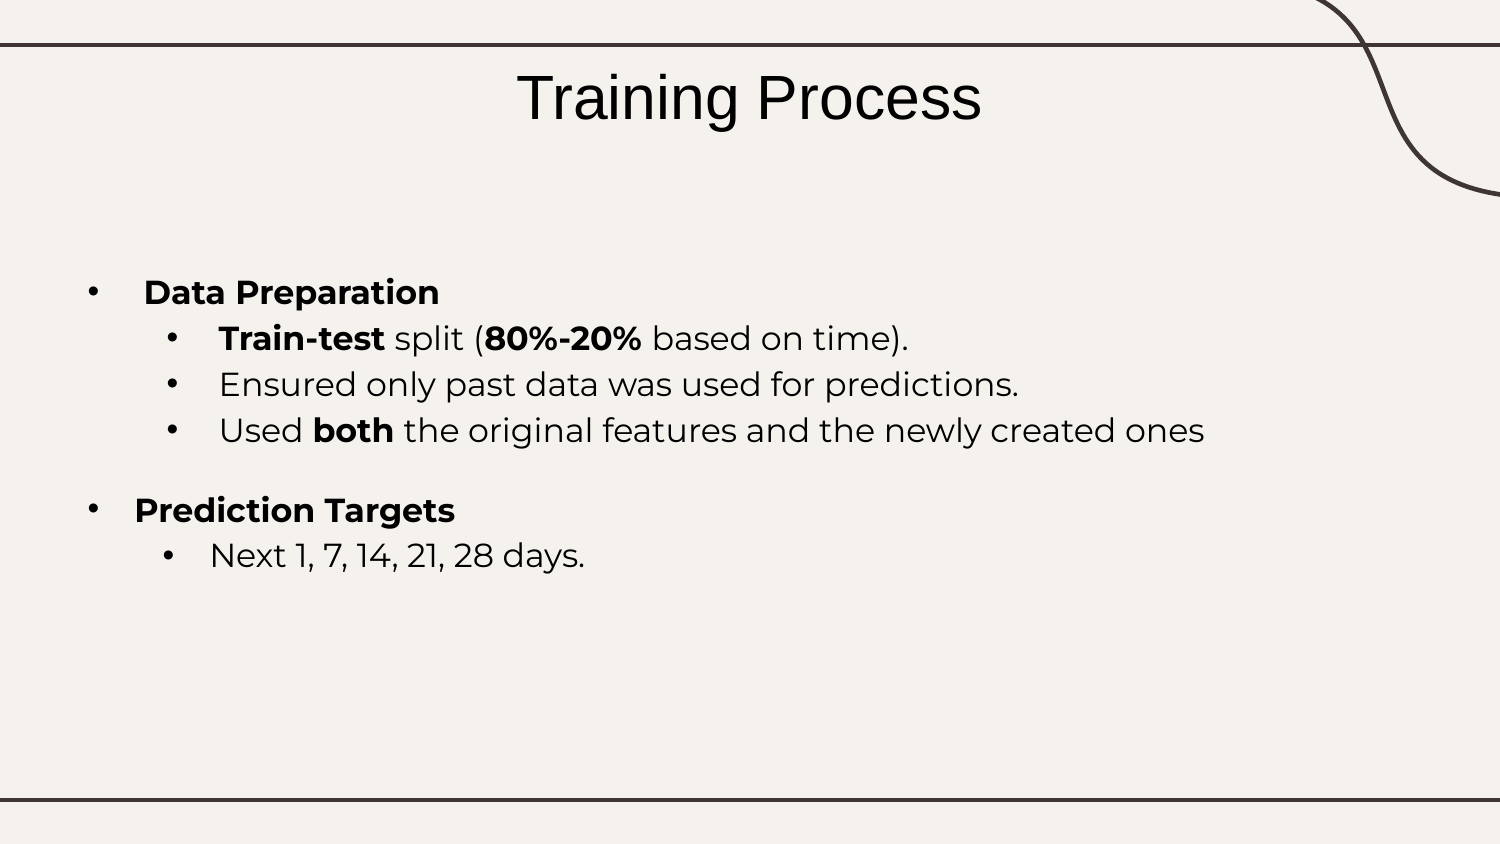

# Training Process

Data Preparation
Train-test split (80%-20% based on time).
Ensured only past data was used for predictions.
Used both the original features and the newly created ones

Prediction Targets
Next 1, 7, 14, 21, 28 days.